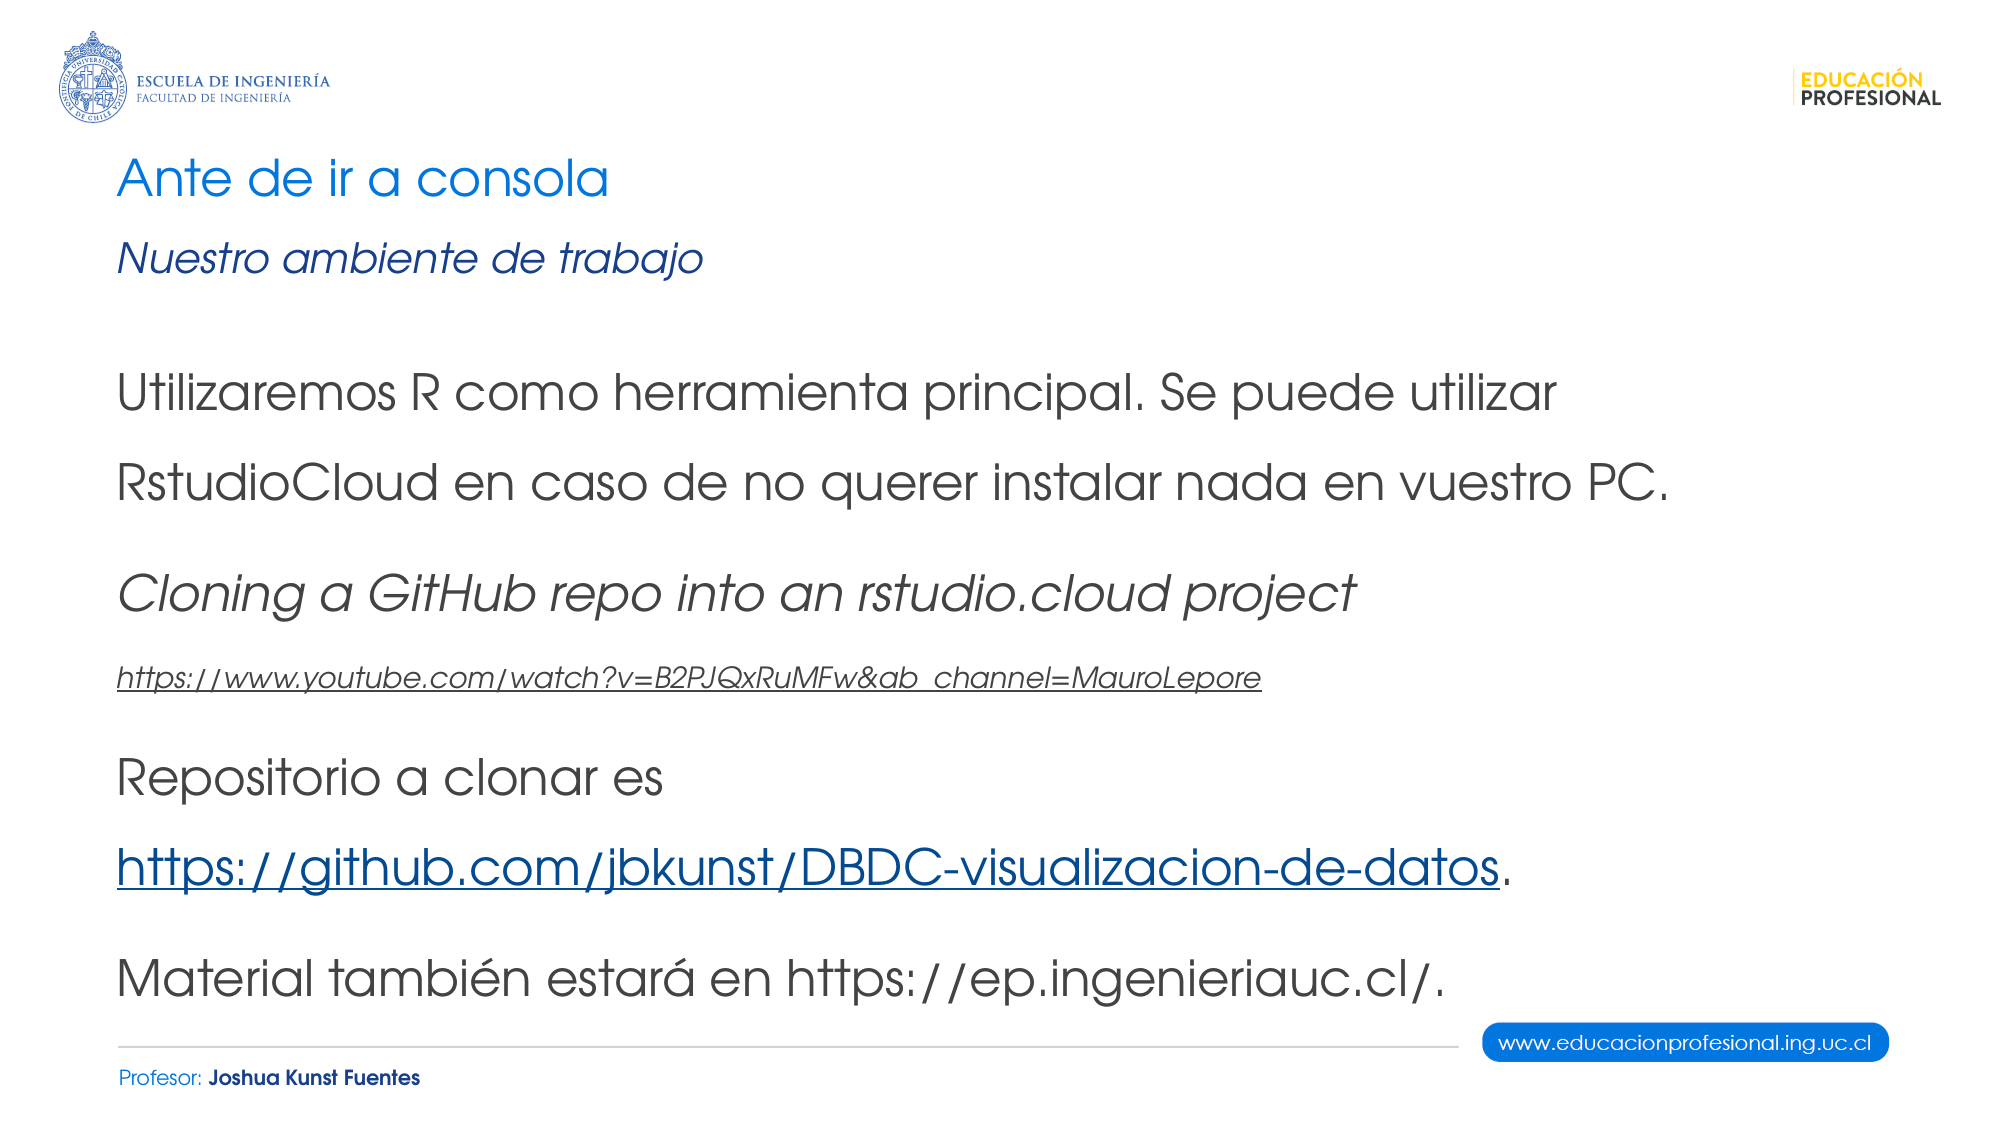

# Ante de ir a consola
Nuestro ambiente de trabajo
Utilizaremos R como herramienta principal. Se puede utilizar RstudioCloud en caso de no querer instalar nada en vuestro PC.
Cloning a GitHub repo into an rstudio.cloud project
https://www.youtube.com/watch?v=B2PJQxRuMFw&ab_channel=MauroLepore
Repositorio a clonar es https://github.com/jbkunst/DBDC-visualizacion-de-datos.
Material también estará en https://ep.ingenieriauc.cl/.